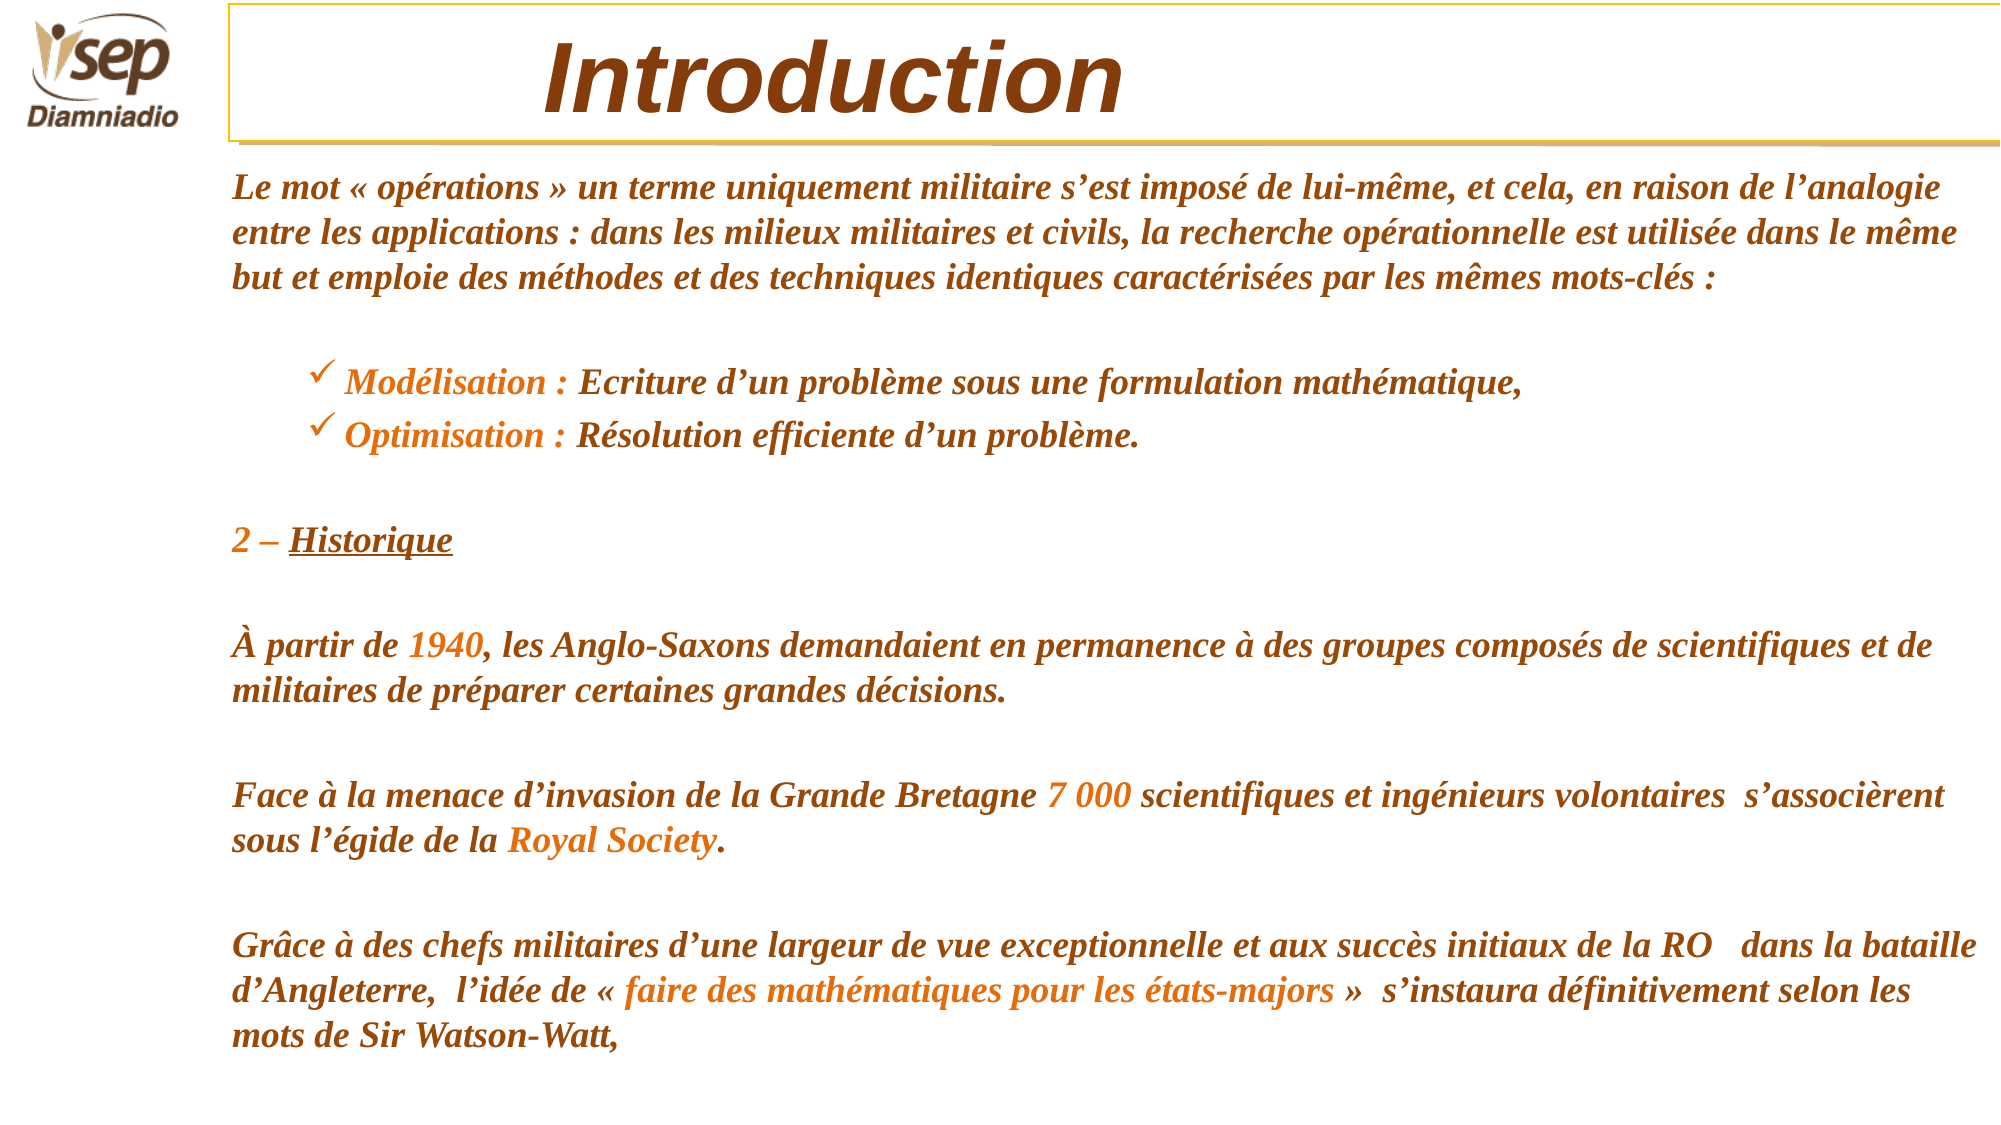

Introduction  Histoire

#
Le mot « opérations » un terme uniquement militaire s’est imposé de lui-même, et cela, en raison de l’analogie entre les applications : dans les milieux militaires et civils, la recherche opérationnelle est utilisée dans le même but et emploie des méthodes et des techniques identiques caractérisées par les mêmes mots-clés :

Modélisation : Ecriture d’un problème sous une formulation mathématique,
Optimisation : Résolution efficiente d’un problème.

2 – Historique

À partir de 1940, les Anglo-Saxons demandaient en permanence à des groupes composés de scientifiques et de militaires de préparer certaines grandes décisions.

Face à la menace d’invasion de la Grande Bretagne 7 000 scientifiques et ingénieurs volontaires  s’associèrent sous l’égide de la Royal Society.

Grâce à des chefs militaires d’une largeur de vue exceptionnelle et aux succès initiaux de la RO   dans la bataille d’Angleterre,  l’idée de « faire des mathématiques pour les états-majors »  s’instaura définitivement selon les mots de Sir Watson-Watt,